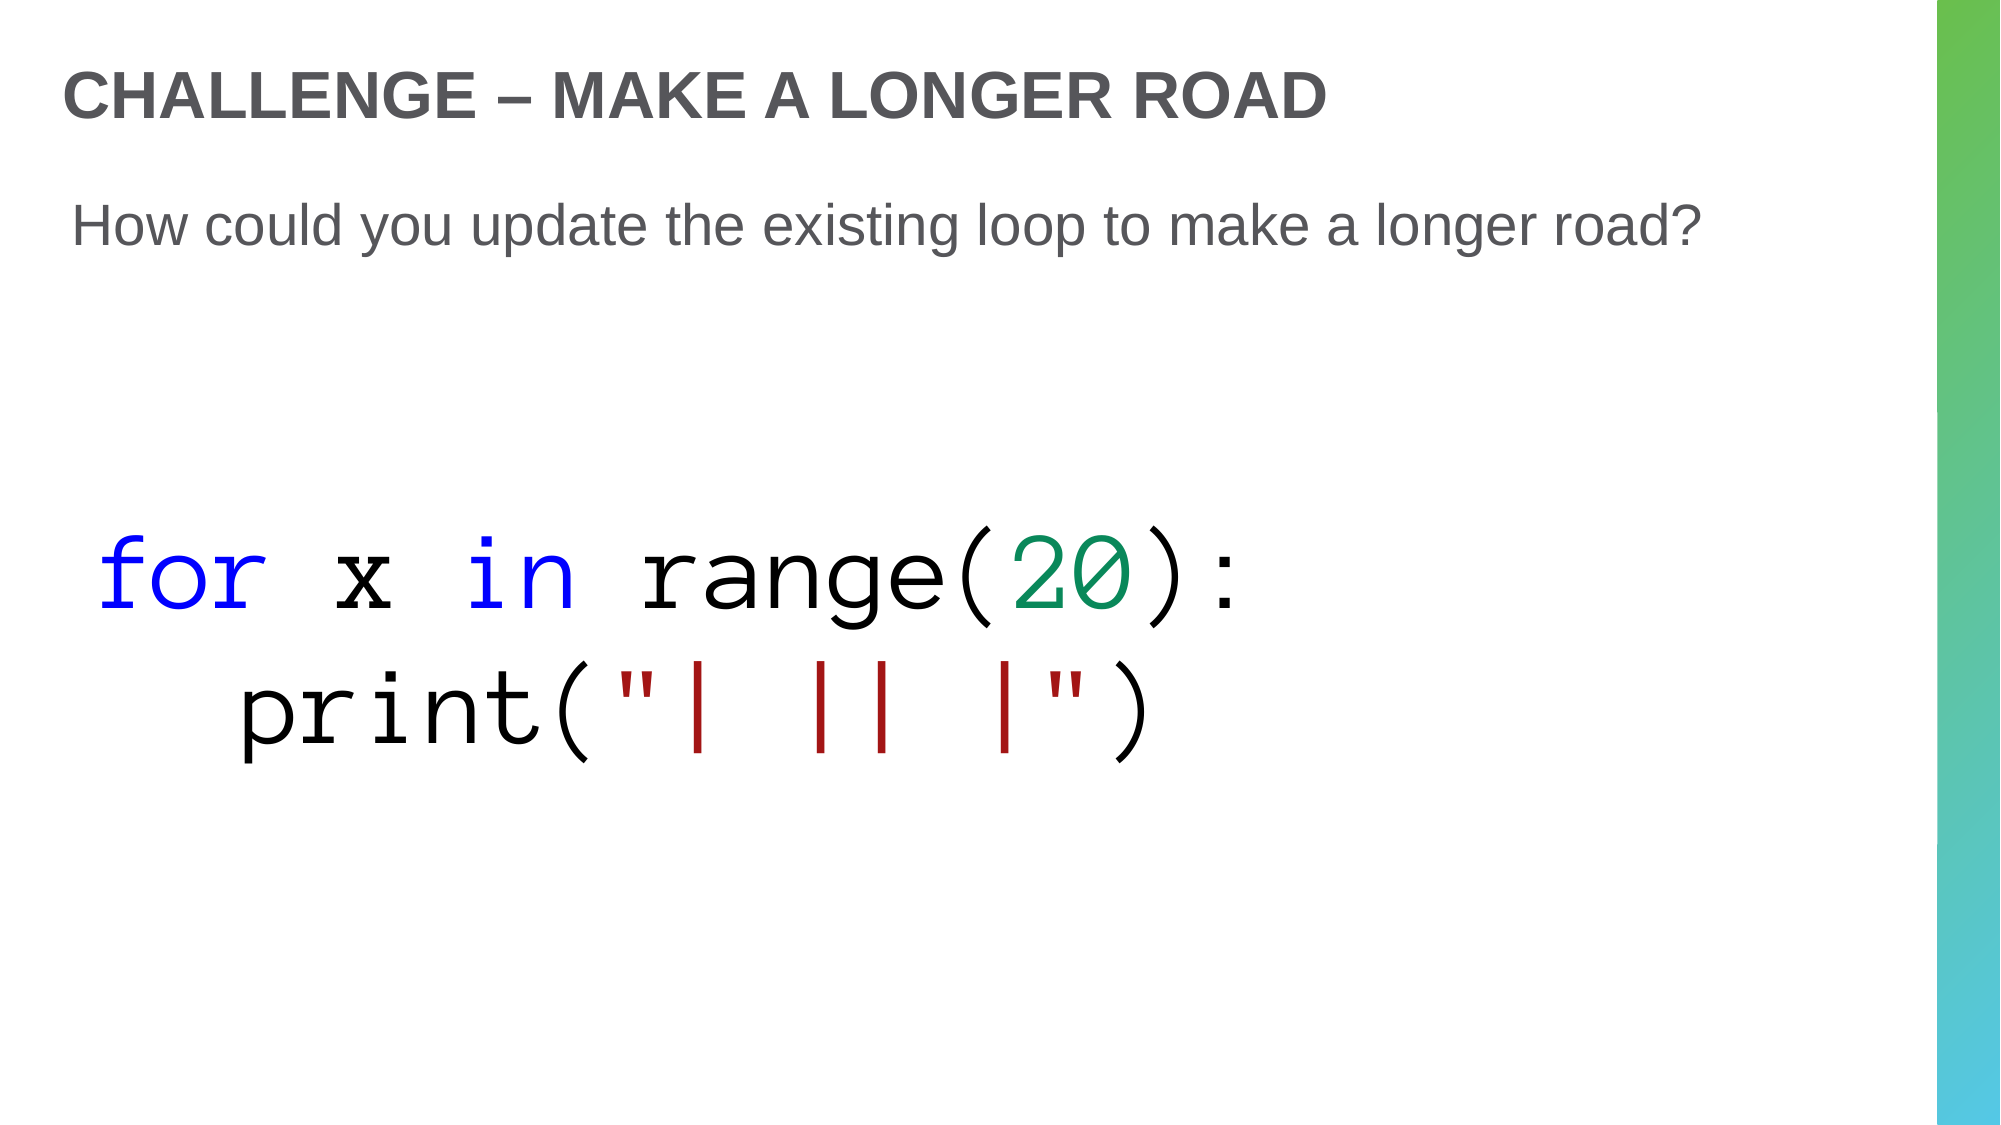

# Challenge – Make a longer road
How could you update the existing loop to make a longer road?

for x in range(10):
	print("| || |")

for x in range(20):
	print("| || |")